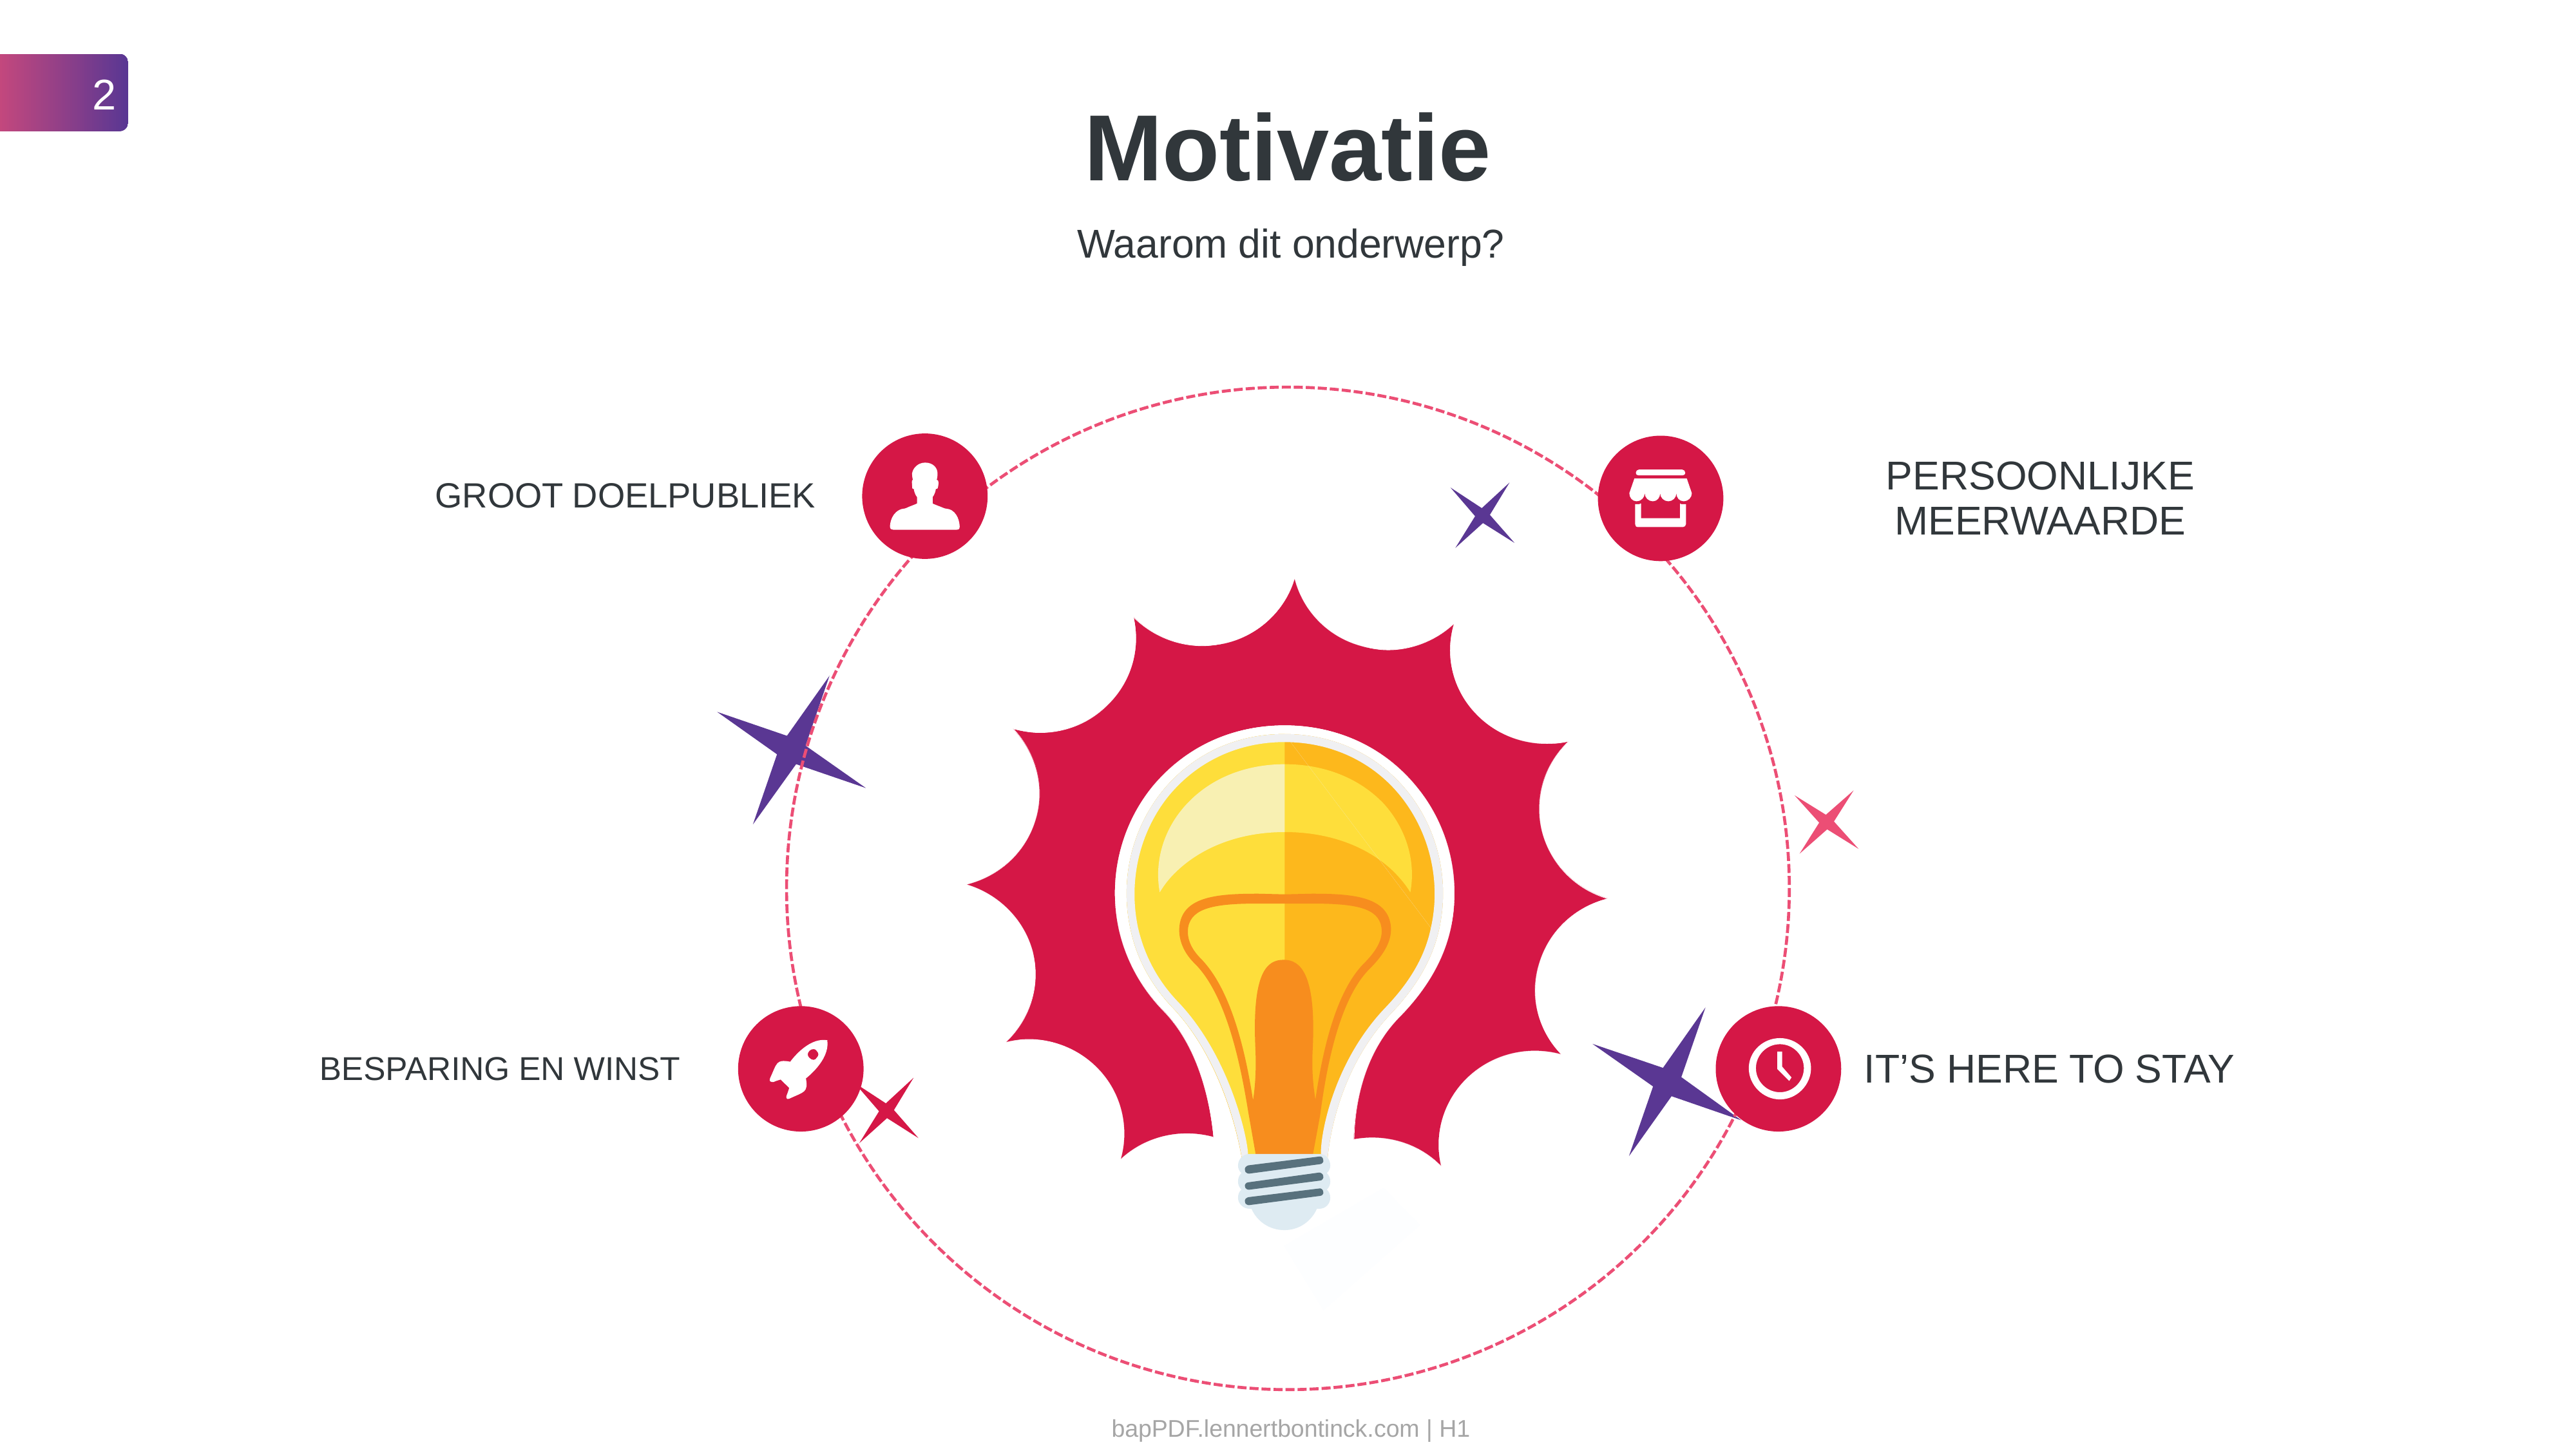

Motivatie
Waarom dit onderwerp?

PERSOONLIJKE MEERWAARDE
GROOT DOELPUBLIEK

BESPARING EN WINST
IT’S HERE TO STAY

2
bapPDF.lennertbontinck.com | H1